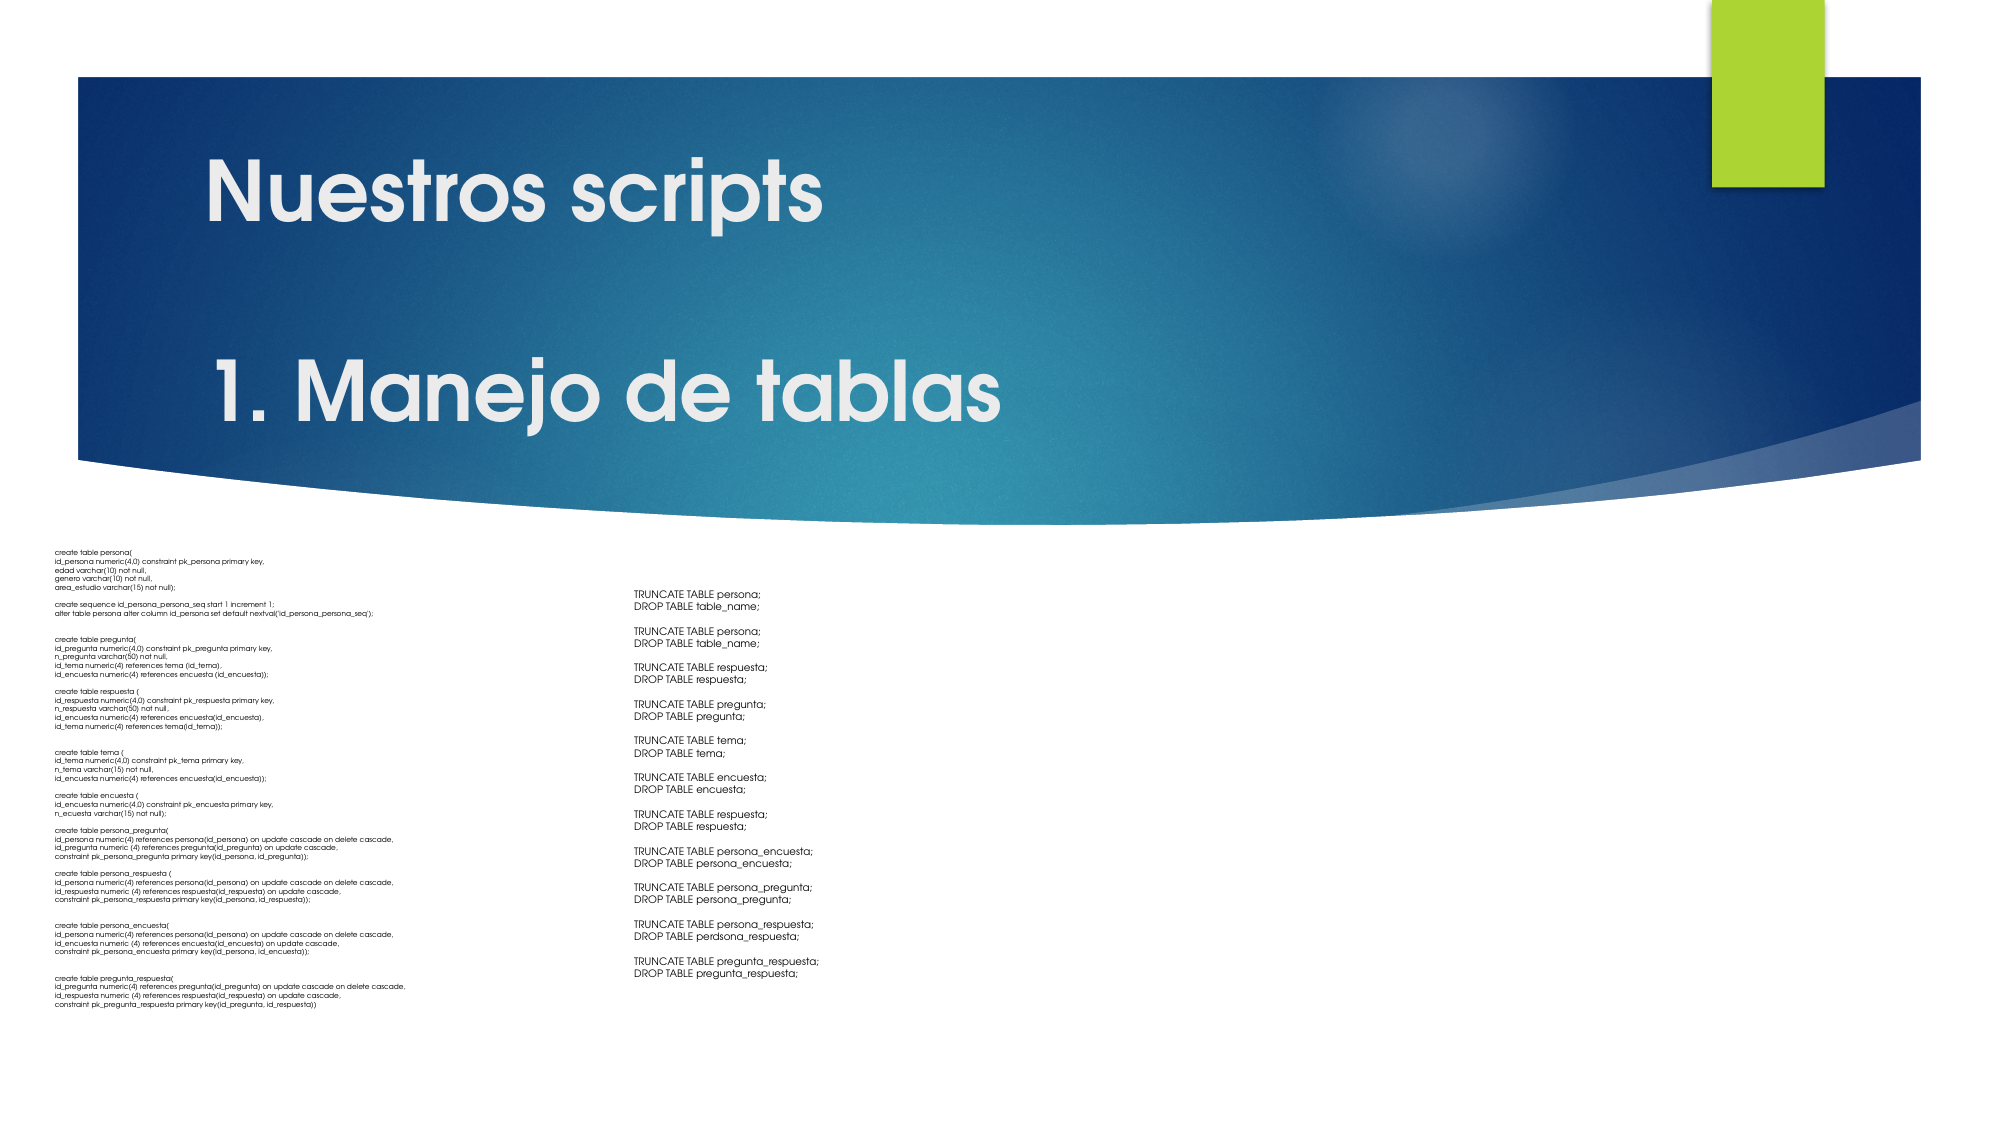

# Nuestros scripts 1. Manejo de tablas
create table persona(
id_persona numeric(4,0) constraint pk_persona primary key,
edad varchar(10) not null,
genero varchar(10) not null,
area_estudio varchar(15) not null);

create sequence id_persona_persona_seq start 1 increment 1;
alter table persona alter column id_persona set default nextval('id_persona_persona_seq');

create table pregunta(
id_pregunta numeric(4,0) constraint pk_pregunta primary key,
n_pregunta varchar(50) not null,
id_tema numeric(4) references tema (id_tema),
id_encuesta numeric(4) references encuesta (id_encuesta));

create table respuesta (
id_respuesta numeric(4,0) constraint pk_respuesta primary key,
n_respuesta varchar(50) not null,
id_encuesta numeric(4) references encuesta(id_encuesta),
id_tema numeric(4) references tema(id_tema));

create table tema (
id_tema numeric(4,0) constraint pk_tema primary key,
n_tema varchar(15) not null,
id_encuesta numeric(4) references encuesta(id_encuesta));

create table encuesta (
id_encuesta numeric(4,0) constraint pk_encuesta primary key,
n_ecuesta varchar(15) not null);

create table persona_pregunta(
id_persona numeric(4) references persona(id_persona) on update cascade on delete cascade,
id_pregunta numeric (4) references pregunta(id_pregunta) on update cascade,
constraint pk_persona_pregunta primary key(id_persona, id_pregunta));

create table persona_respuesta (
id_persona numeric(4) references persona(id_persona) on update cascade on delete cascade,
id_respuesta numeric (4) references respuesta(id_respuesta) on update cascade,
constraint pk_persona_respuesta primary key(id_persona, id_respuesta));

create table persona_encuesta(
id_persona numeric(4) references persona(id_persona) on update cascade on delete cascade,
id_encuesta numeric (4) references encuesta(id_encuesta) on update cascade,
constraint pk_persona_encuesta primary key(id_persona, id_encuesta));

create table pregunta_respuesta(
id_pregunta numeric(4) references pregunta(id_pregunta) on update cascade on delete cascade,
id_respuesta numeric (4) references respuesta(id_respuesta) on update cascade,
constraint pk_pregunta_respuesta primary key(id_pregunta, id_respuesta))

TRUNCATE TABLE persona;
DROP TABLE table_name;

TRUNCATE TABLE persona;
DROP TABLE table_name;

TRUNCATE TABLE respuesta;
DROP TABLE respuesta;

TRUNCATE TABLE pregunta;
DROP TABLE pregunta;

TRUNCATE TABLE tema;
DROP TABLE tema;

TRUNCATE TABLE encuesta;
DROP TABLE encuesta;

TRUNCATE TABLE respuesta;
DROP TABLE respuesta;

TRUNCATE TABLE persona_encuesta;
DROP TABLE persona_encuesta;

TRUNCATE TABLE persona_pregunta;
DROP TABLE persona_pregunta;

TRUNCATE TABLE persona_respuesta;
DROP TABLE perdsona_respuesta;

TRUNCATE TABLE pregunta_respuesta;
DROP TABLE pregunta_respuesta;